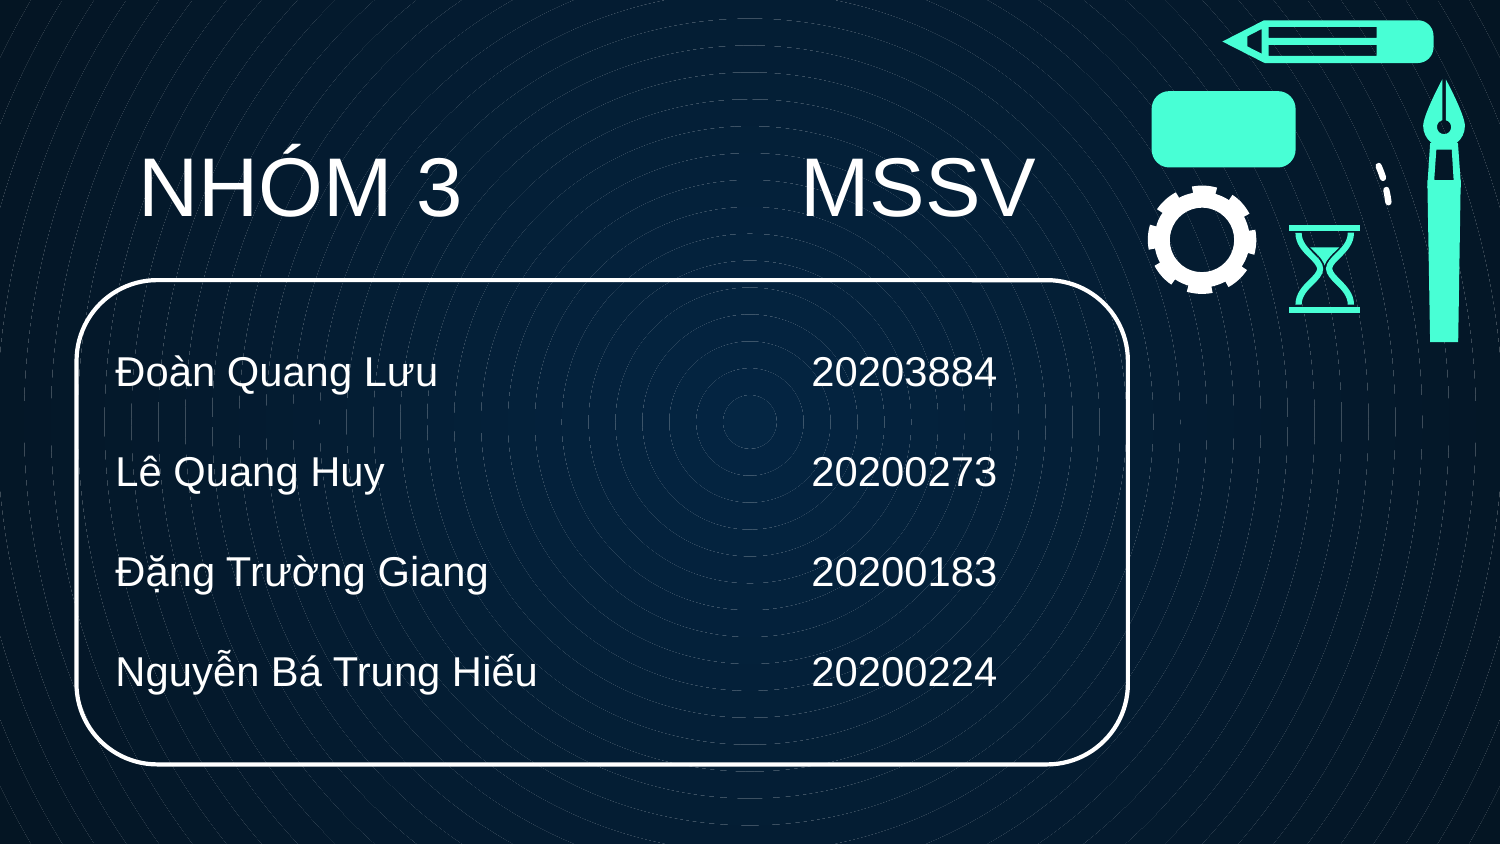

NHÓM 3
MSSV

Đoàn Quang Lưu

Lê Quang Huy

Đặng Trường Giang

Nguyễn Bá Trung Hiếu
20203884

20200273

20200183

20200224